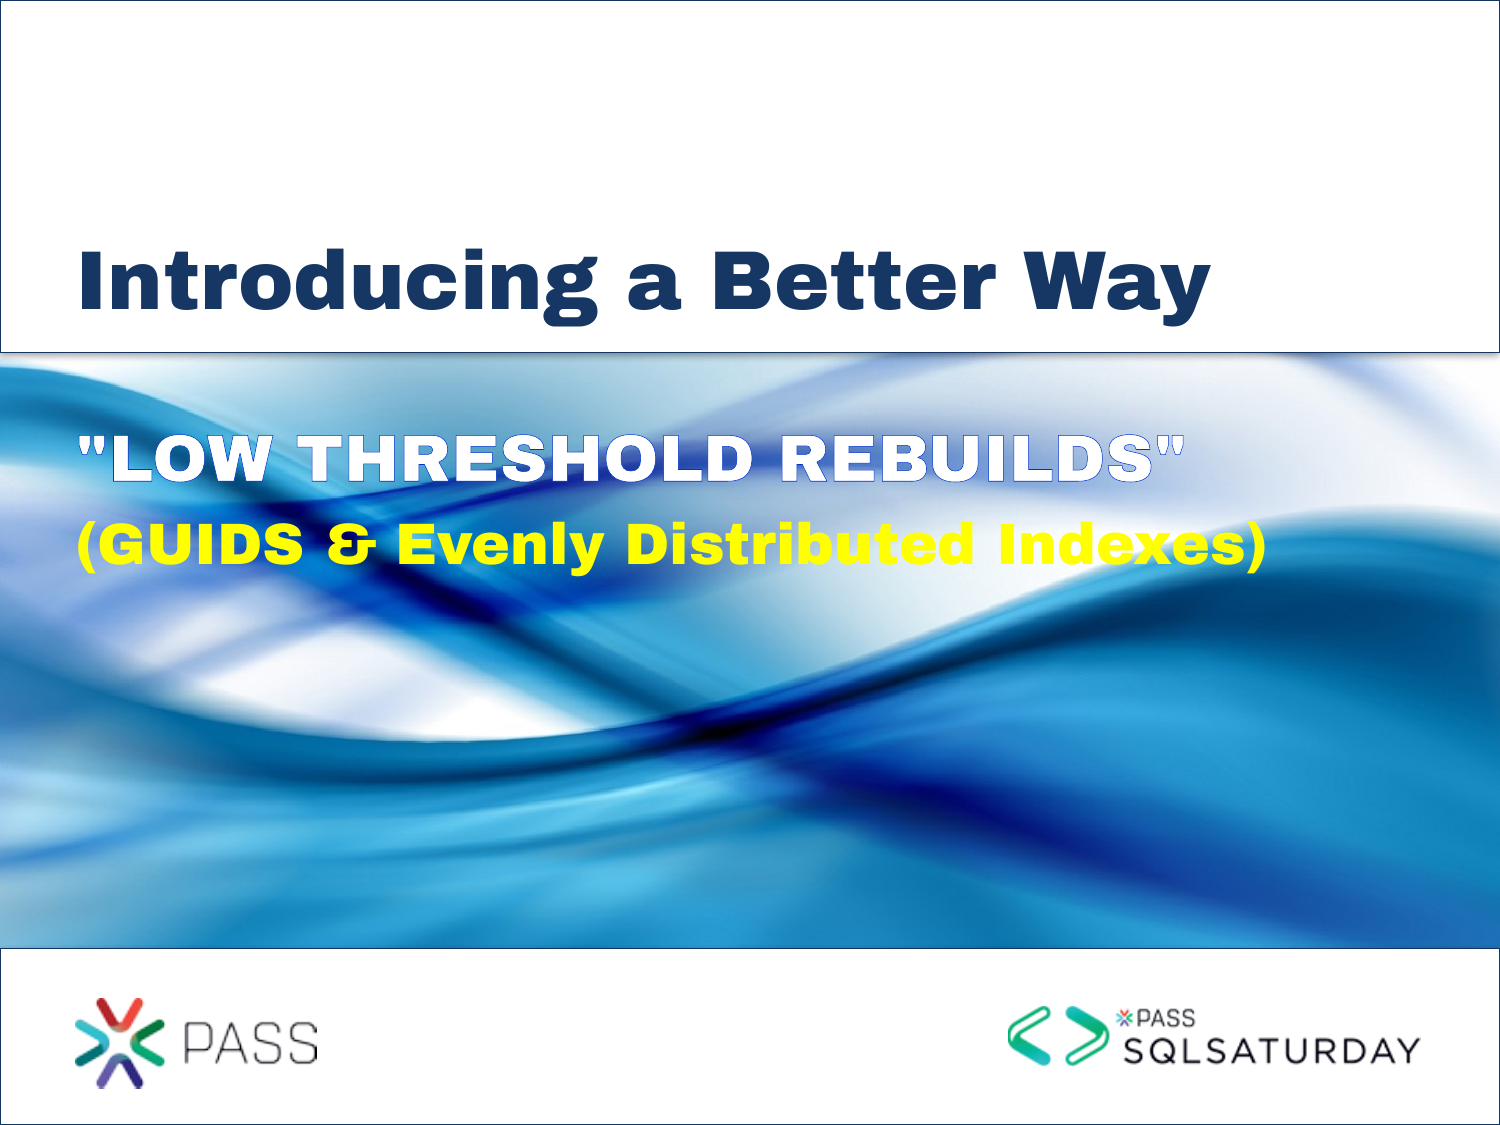

# Introducing a Better Way
"LOW THRESHOLD REBUILDS"
(GUIDS & Evenly Distributed Indexes)